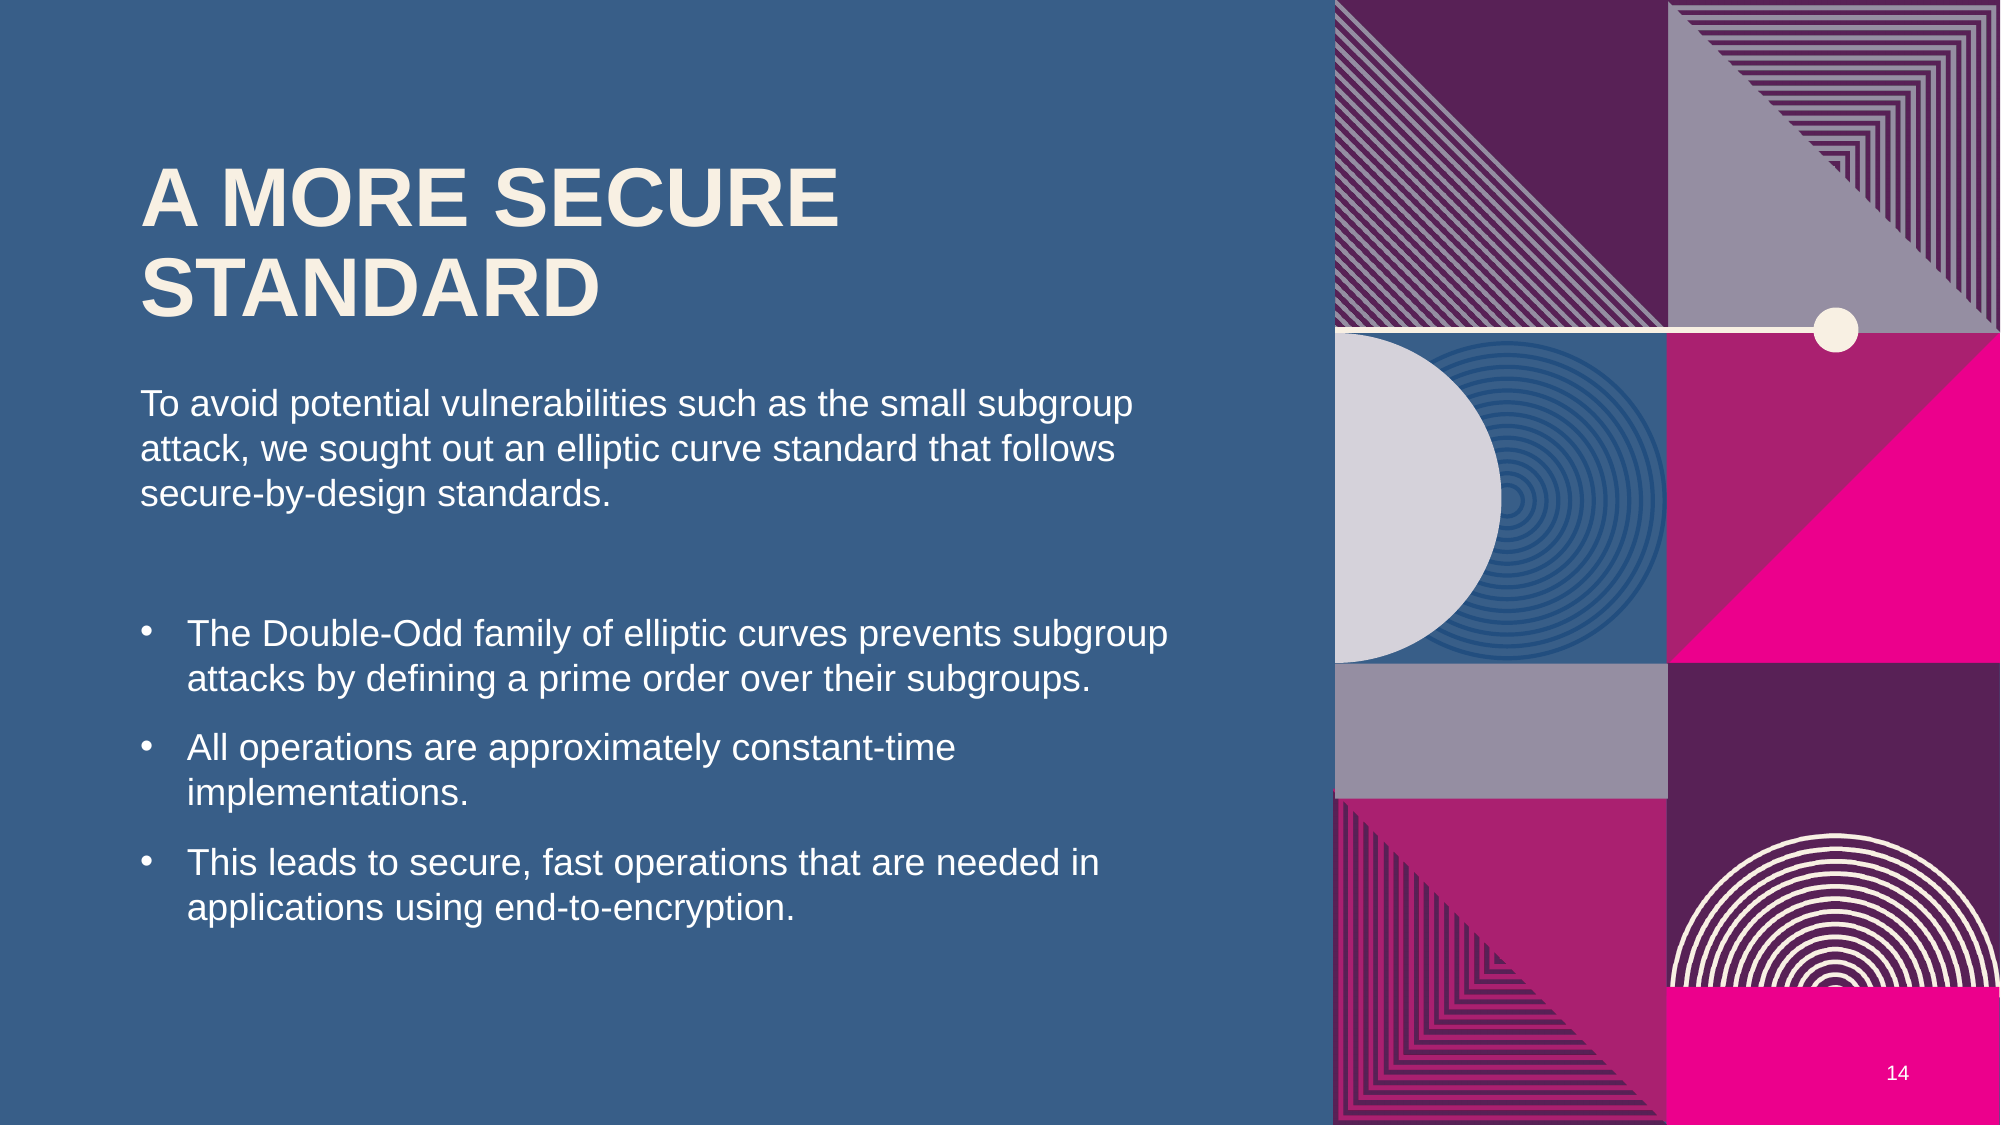

# A more Secure Standard
To avoid potential vulnerabilities such as the small subgroup attack, we sought out an elliptic curve standard that follows secure-by-design standards.

The Double-Odd family of elliptic curves prevents subgroup attacks by defining a prime order over their subgroups.
All operations are approximately constant-time implementations.
This leads to secure, fast operations that are needed in applications using end-to-encryption.

14